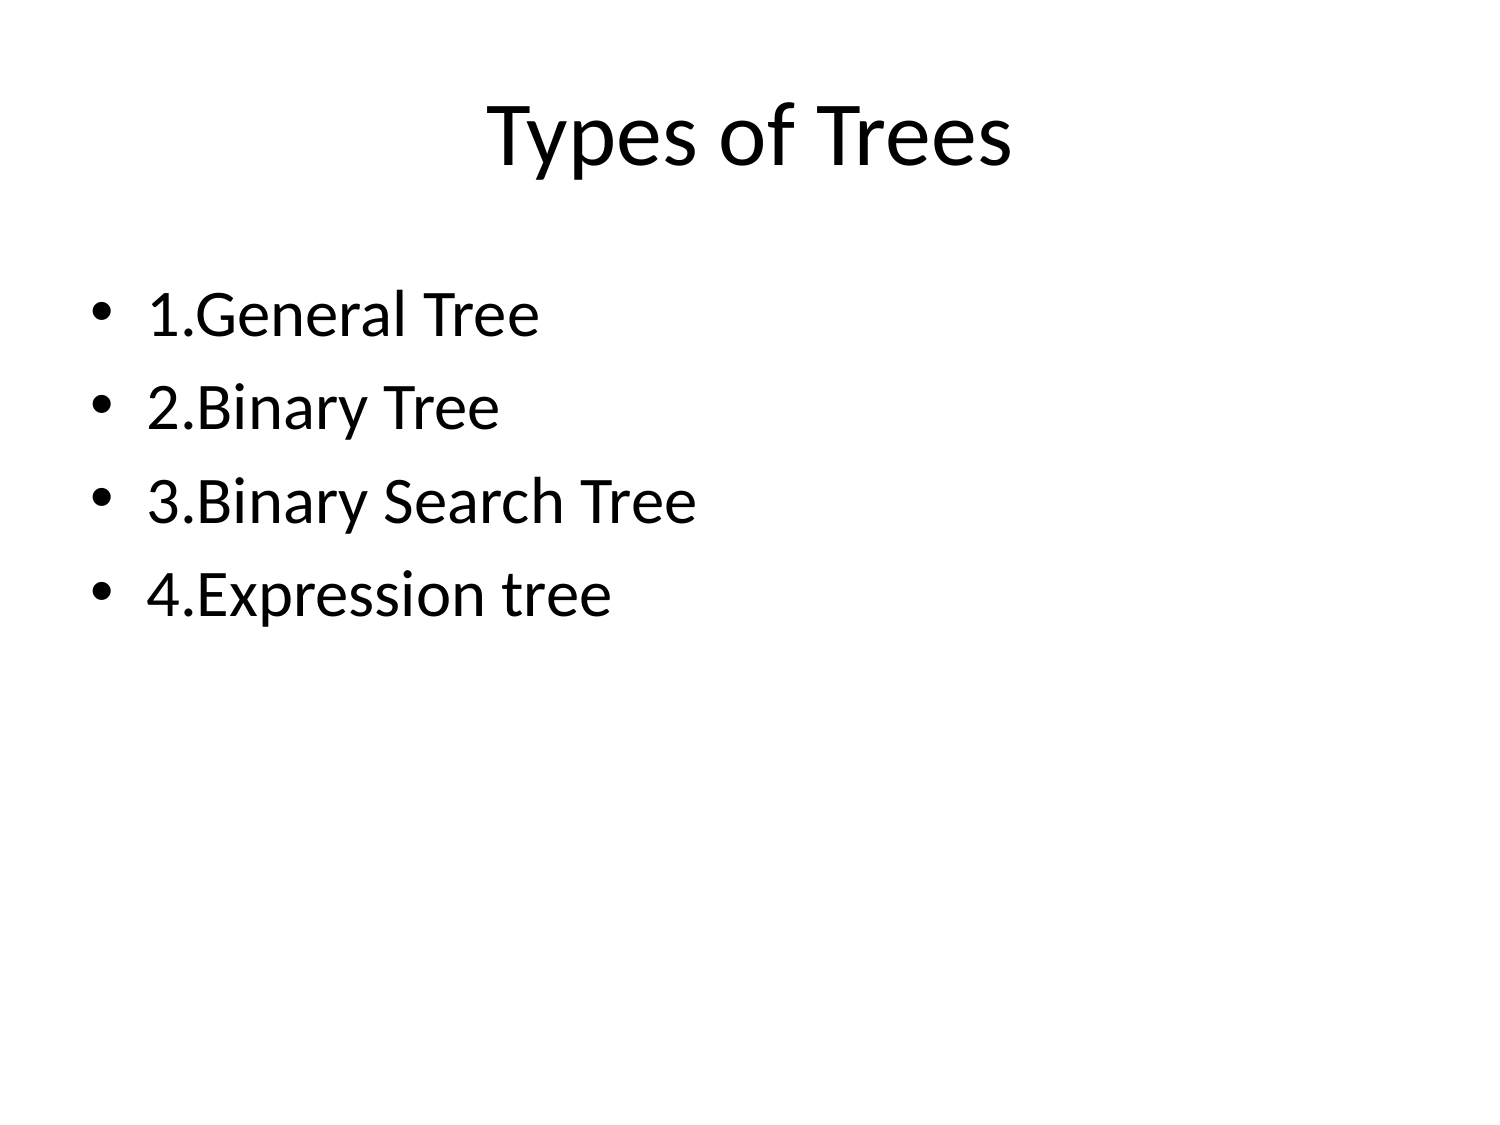

# Types of Trees
1.General Tree
2.Binary Tree
3.Binary Search Tree
4.Expression tree